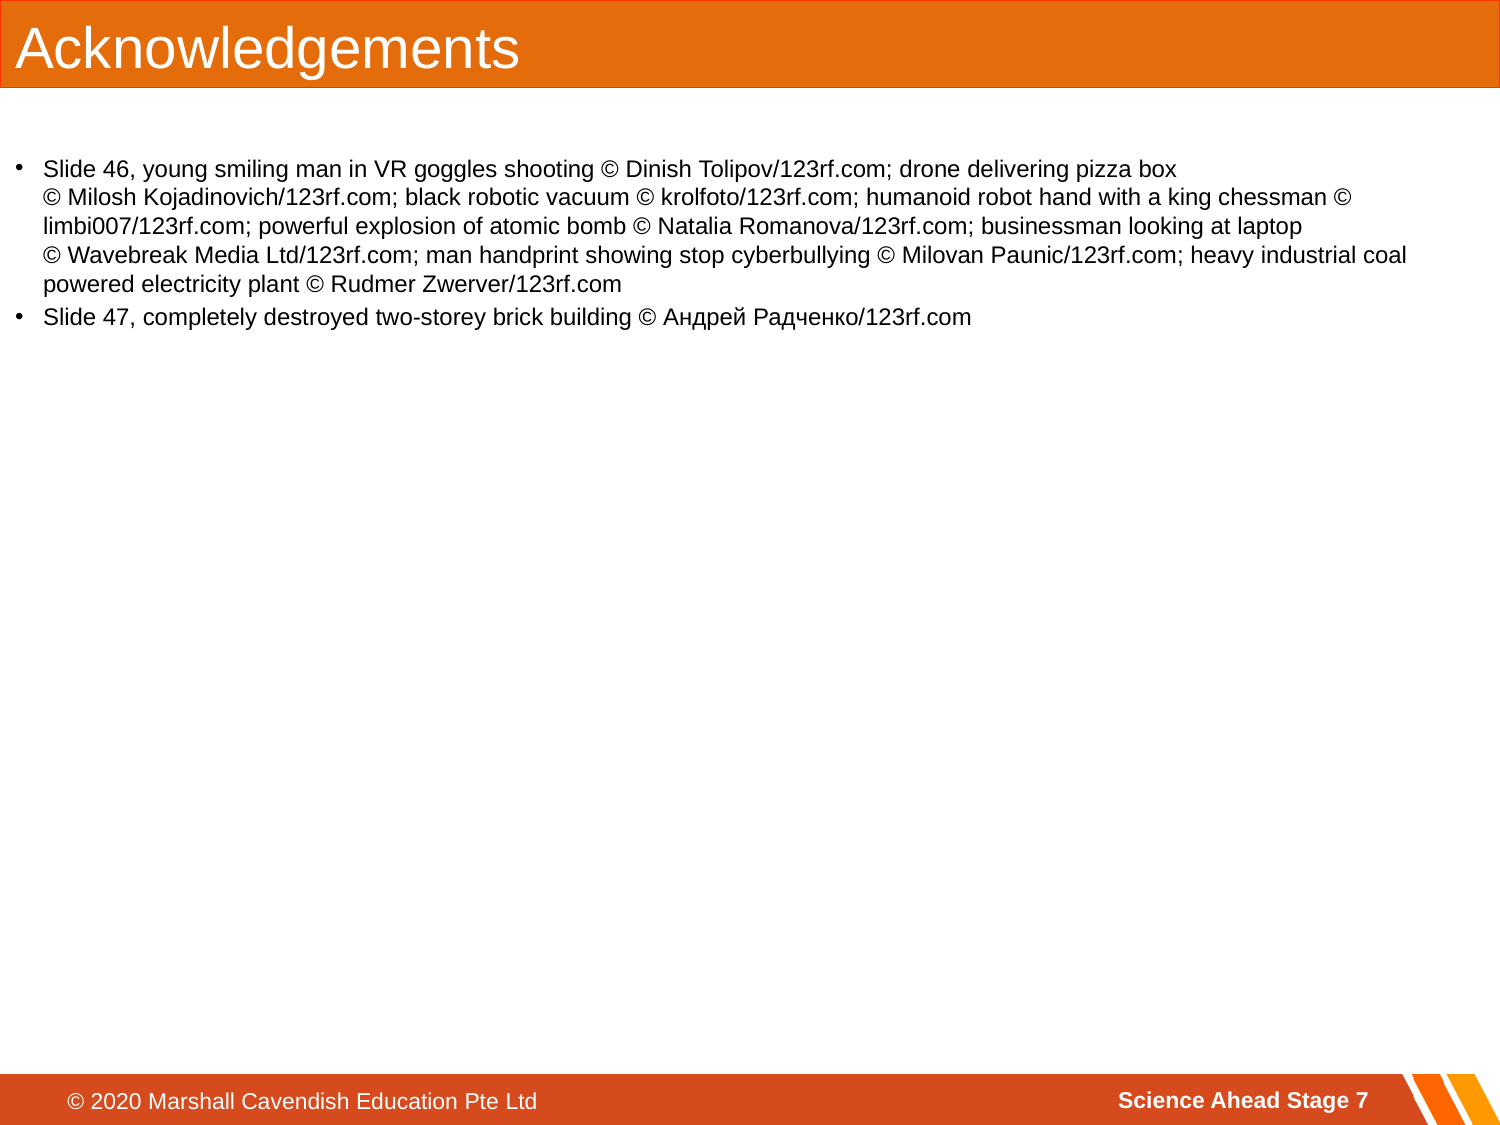

Acknowledgements

Slide 46, young smiling man in VR goggles shooting © Dinish Tolipov/123rf.com; drone delivering pizza box © Milosh Kojadinovich/123rf.com; black robotic vacuum © krolfoto/123rf.com; humanoid robot hand with a king chessman © limbi007/123rf.com; powerful explosion of atomic bomb © Natalia Romanova/123rf.com; businessman looking at laptop © Wavebreak Media Ltd/123rf.com; man handprint showing stop cyberbullying © Milovan Paunic/123rf.com; heavy industrial coal powered electricity plant © Rudmer Zwerver/123rf.com
Slide 47, completely destroyed two-storey brick building © Андрей Радченко/123rf.com
Science Ahead Stage 7